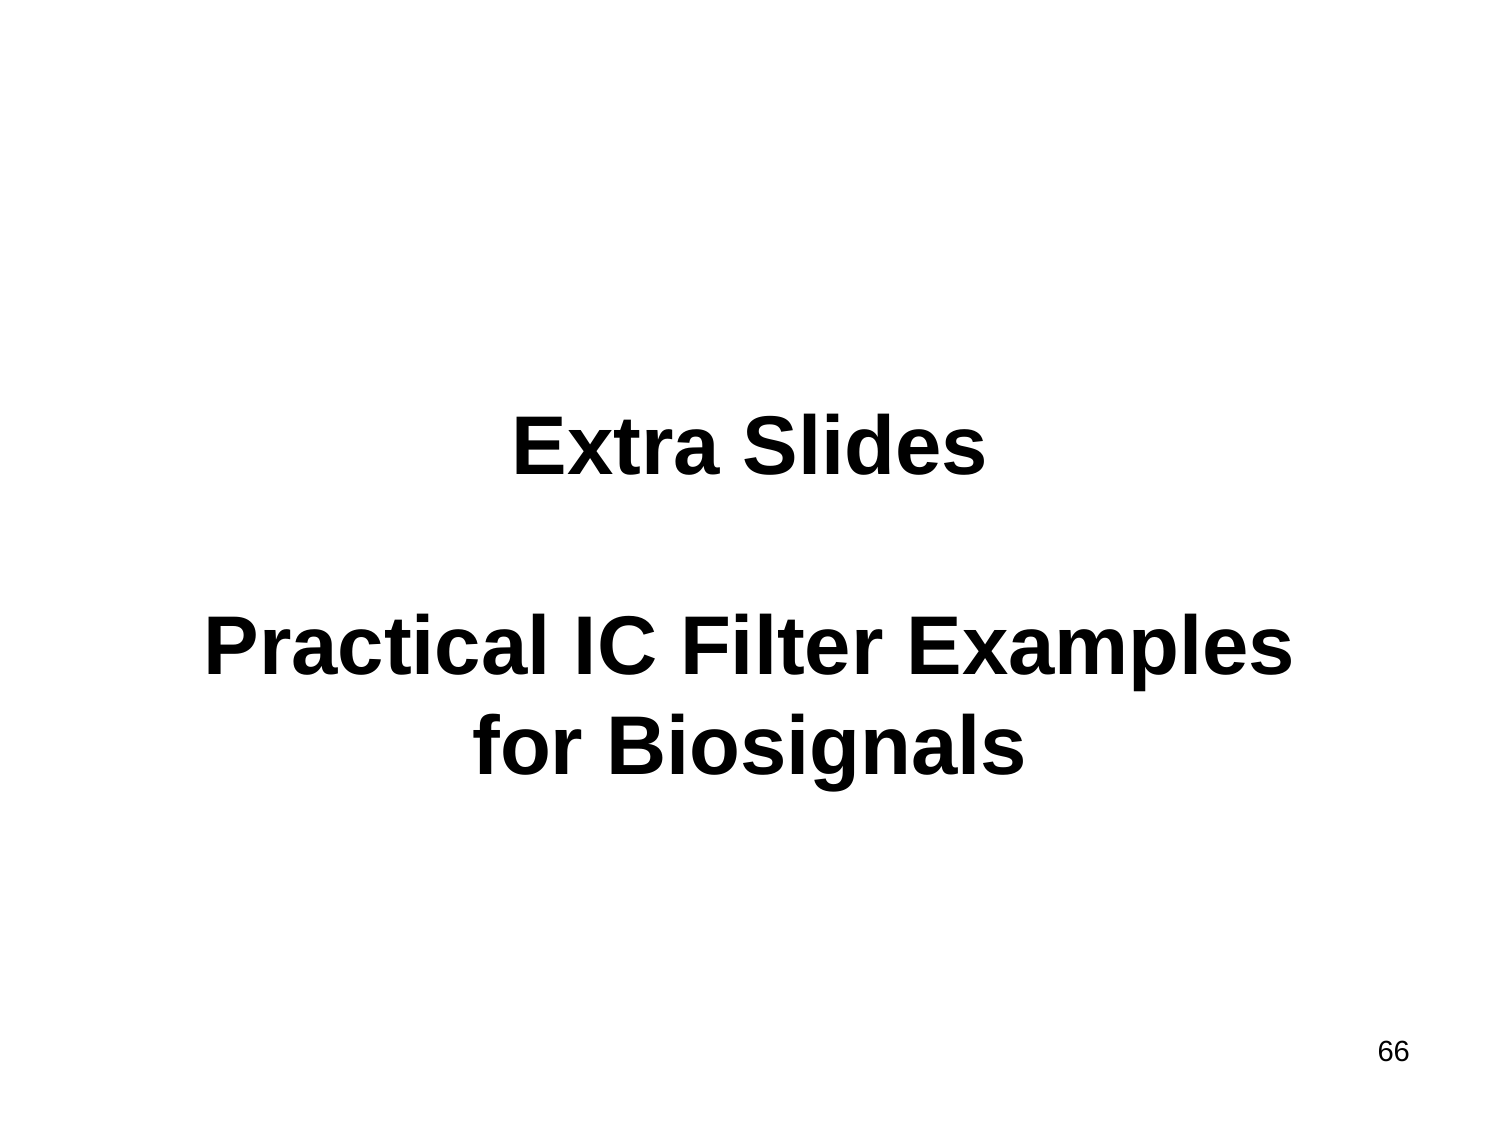

# Extra Slides Practical IC Filter Examples for Biosignals
66